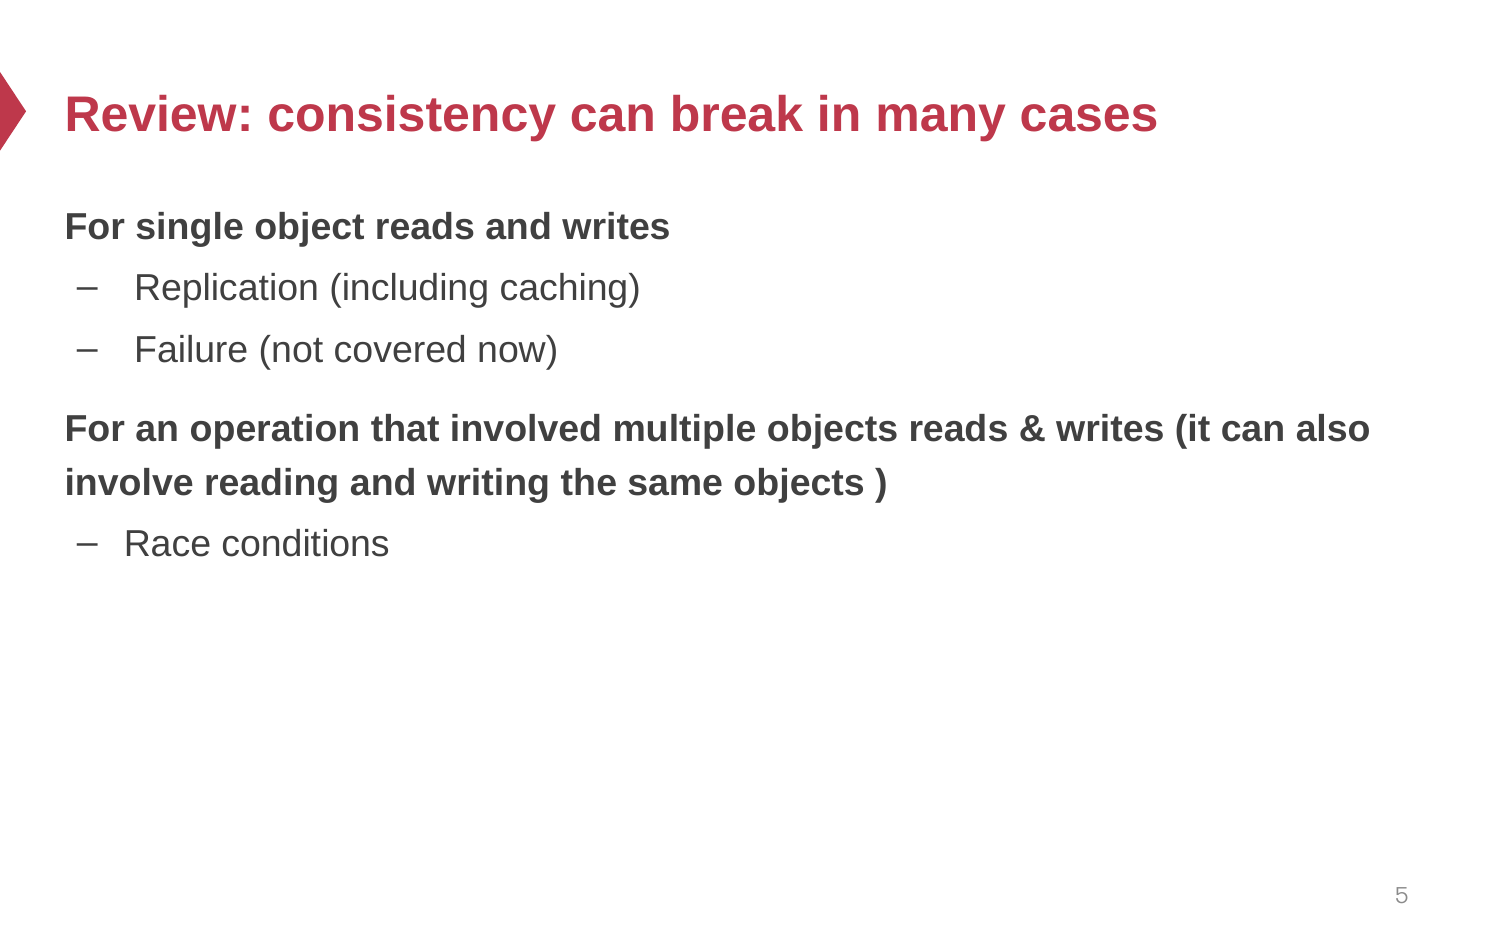

# Review: consistency can break in many cases
For single object reads and writes
 Replication (including caching)
 Failure (not covered now)
For an operation that involved multiple objects reads & writes (it can also involve reading and writing the same objects )
Race conditions
5